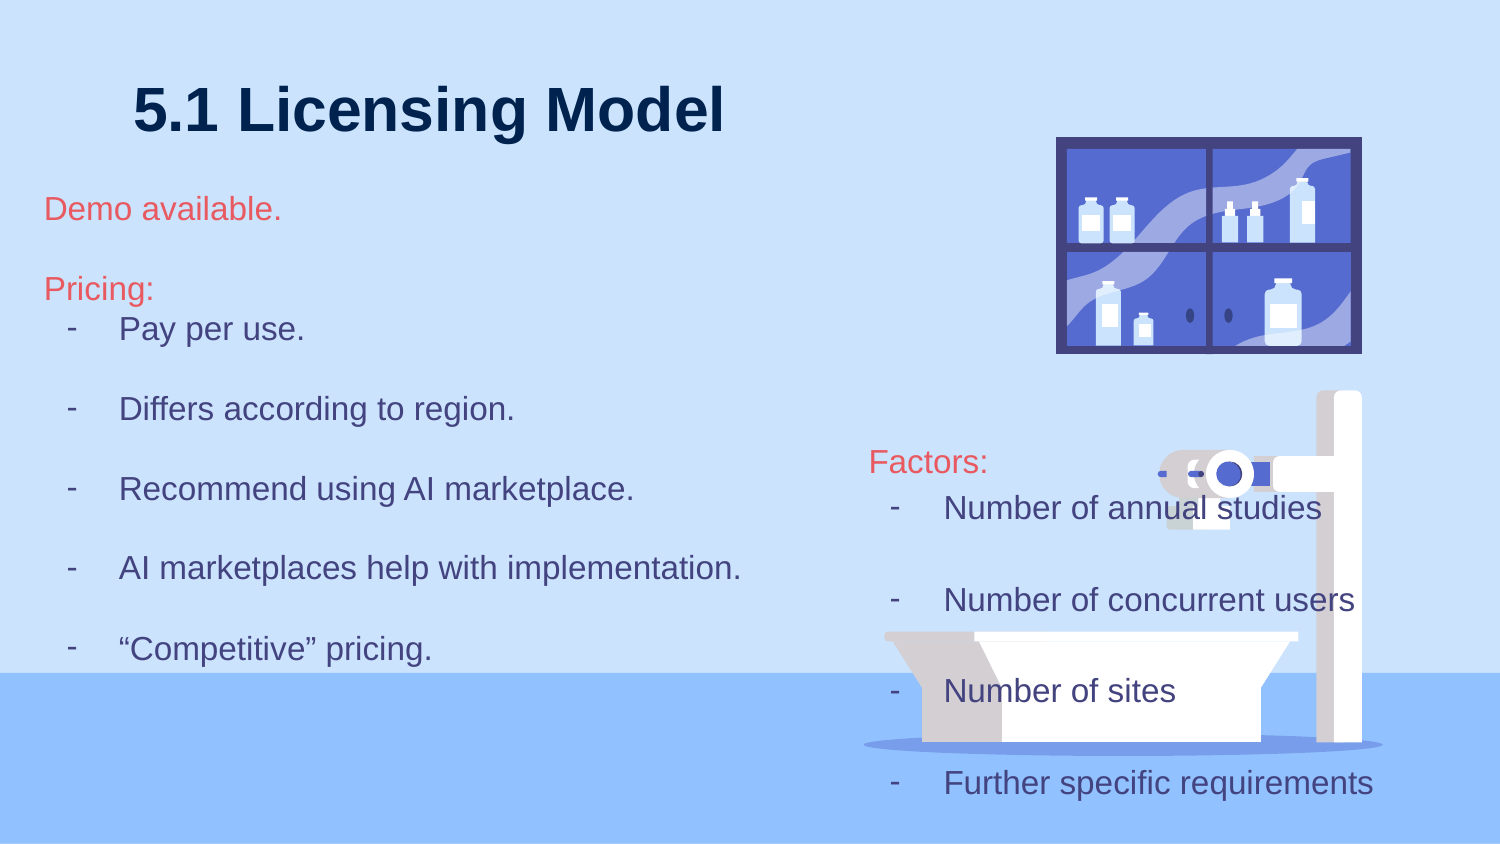

# 5.1 Licensing Model

Demo available.

Pricing:
Pay per use.

Differs according to region.

Recommend using AI marketplace.

AI marketplaces help with implementation.

“Competitive” pricing.

Factors:
Number of annual studies

Number of concurrent users

Number of sites

Further specific requirements